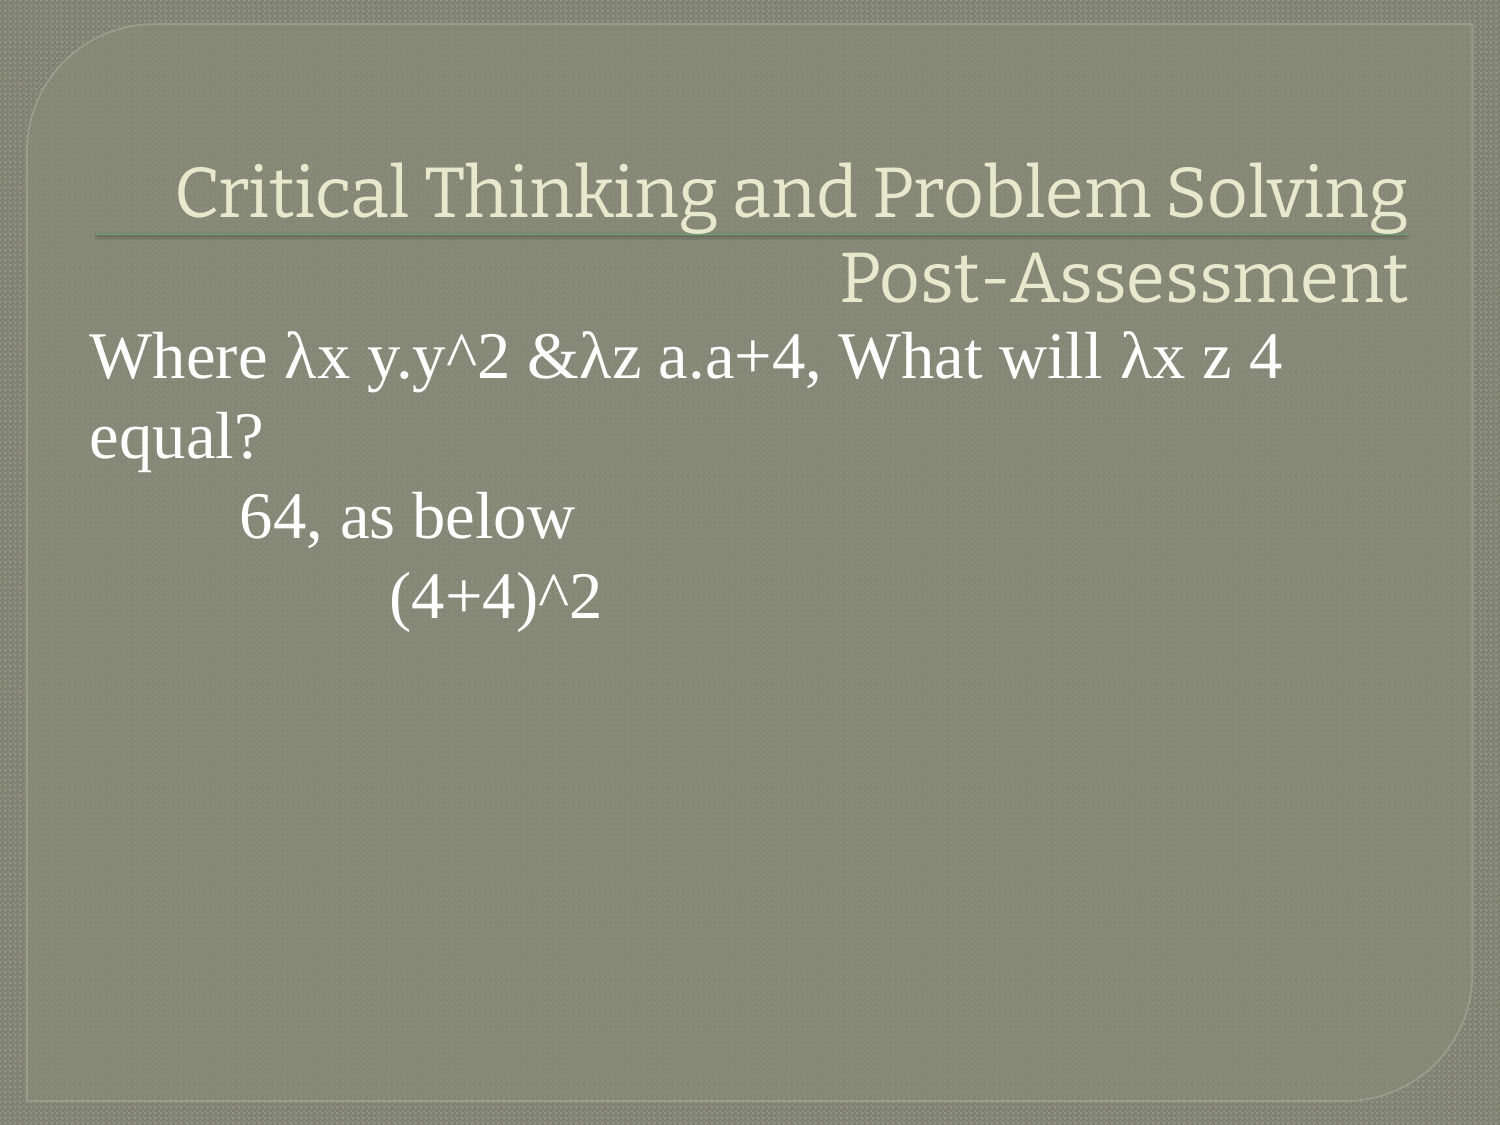

# Critical Thinking and Problem Solving Post-Assessment
Where λx y.y^2 &λz a.a+4, What will λx z 4 equal?
	64, as below
		(4+4)^2